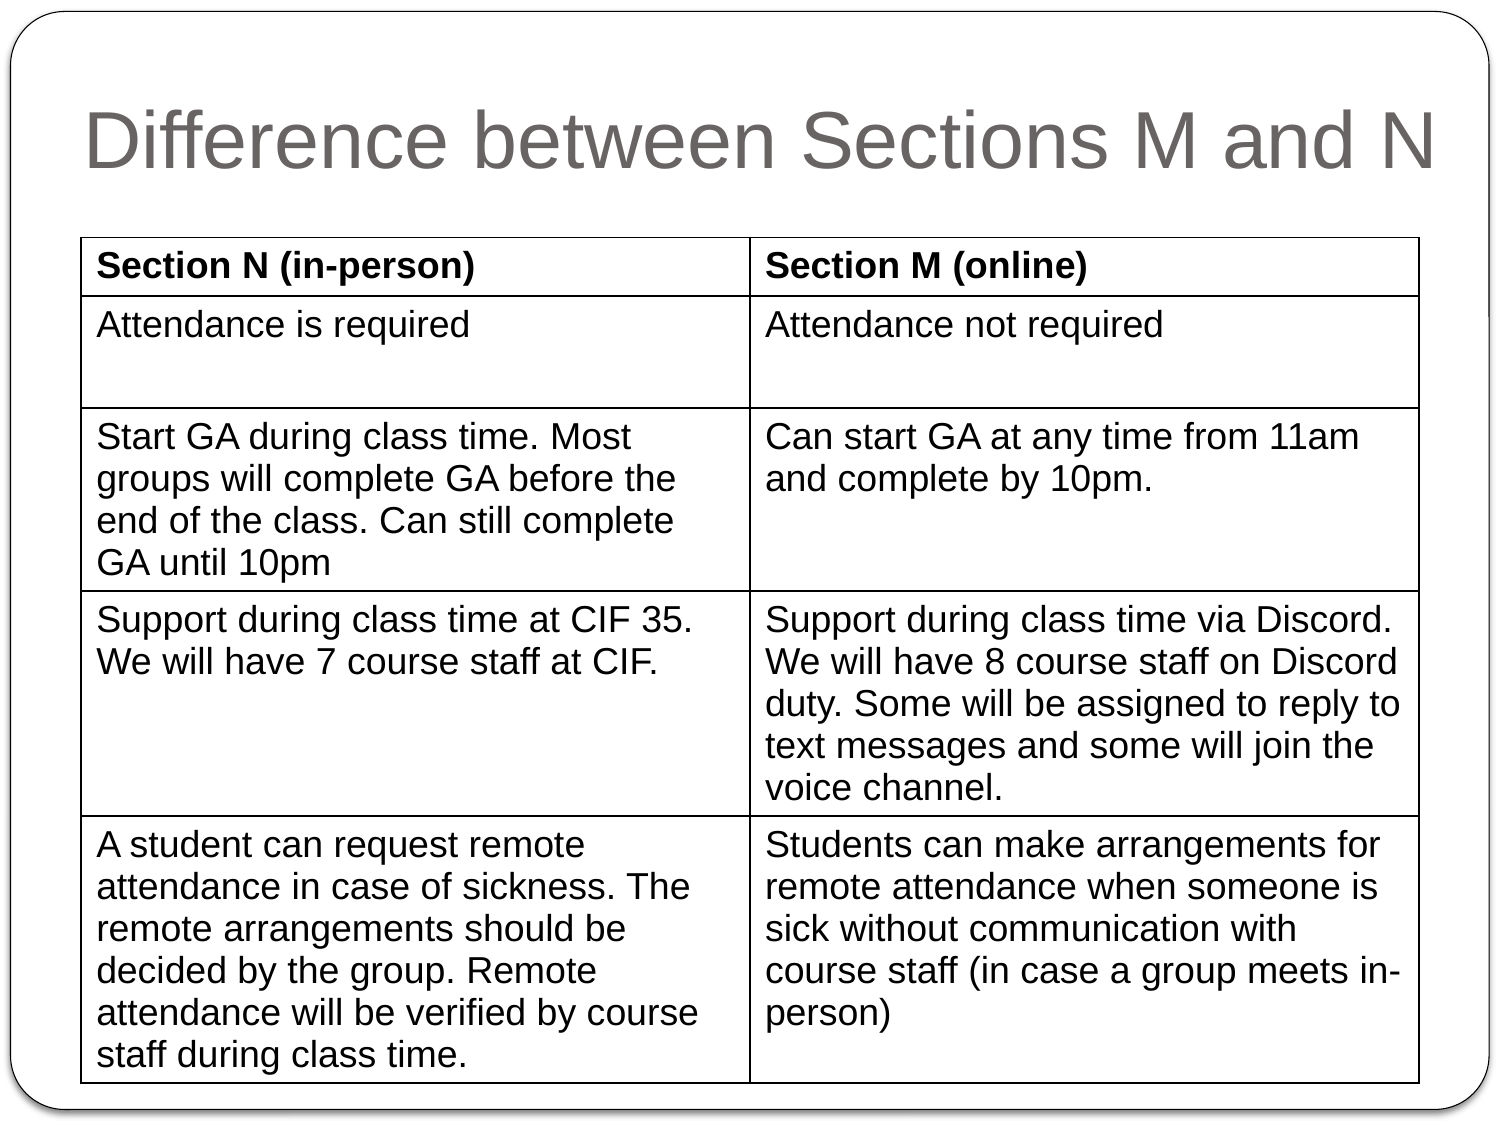

Difference between Sections M and N
| Section N (in-person) | Section M (online) |
| --- | --- |
| Attendance is required | Attendance not required |
| Start GA during class time. Most groups will complete GA before the end of the class. Can still complete GA until 10pm | Can start GA at any time from 11am and complete by 10pm. |
| Support during class time at CIF 35. We will have 7 course staff at CIF. | Support during class time via Discord. We will have 8 course staff on Discord duty. Some will be assigned to reply to text messages and some will join the voice channel. |
| A student can request remote attendance in case of sickness. The remote arrangements should be decided by the group. Remote attendance will be verified by course staff during class time. | Students can make arrangements for remote attendance when someone is sick without communication with course staff (in case a group meets in-person) |